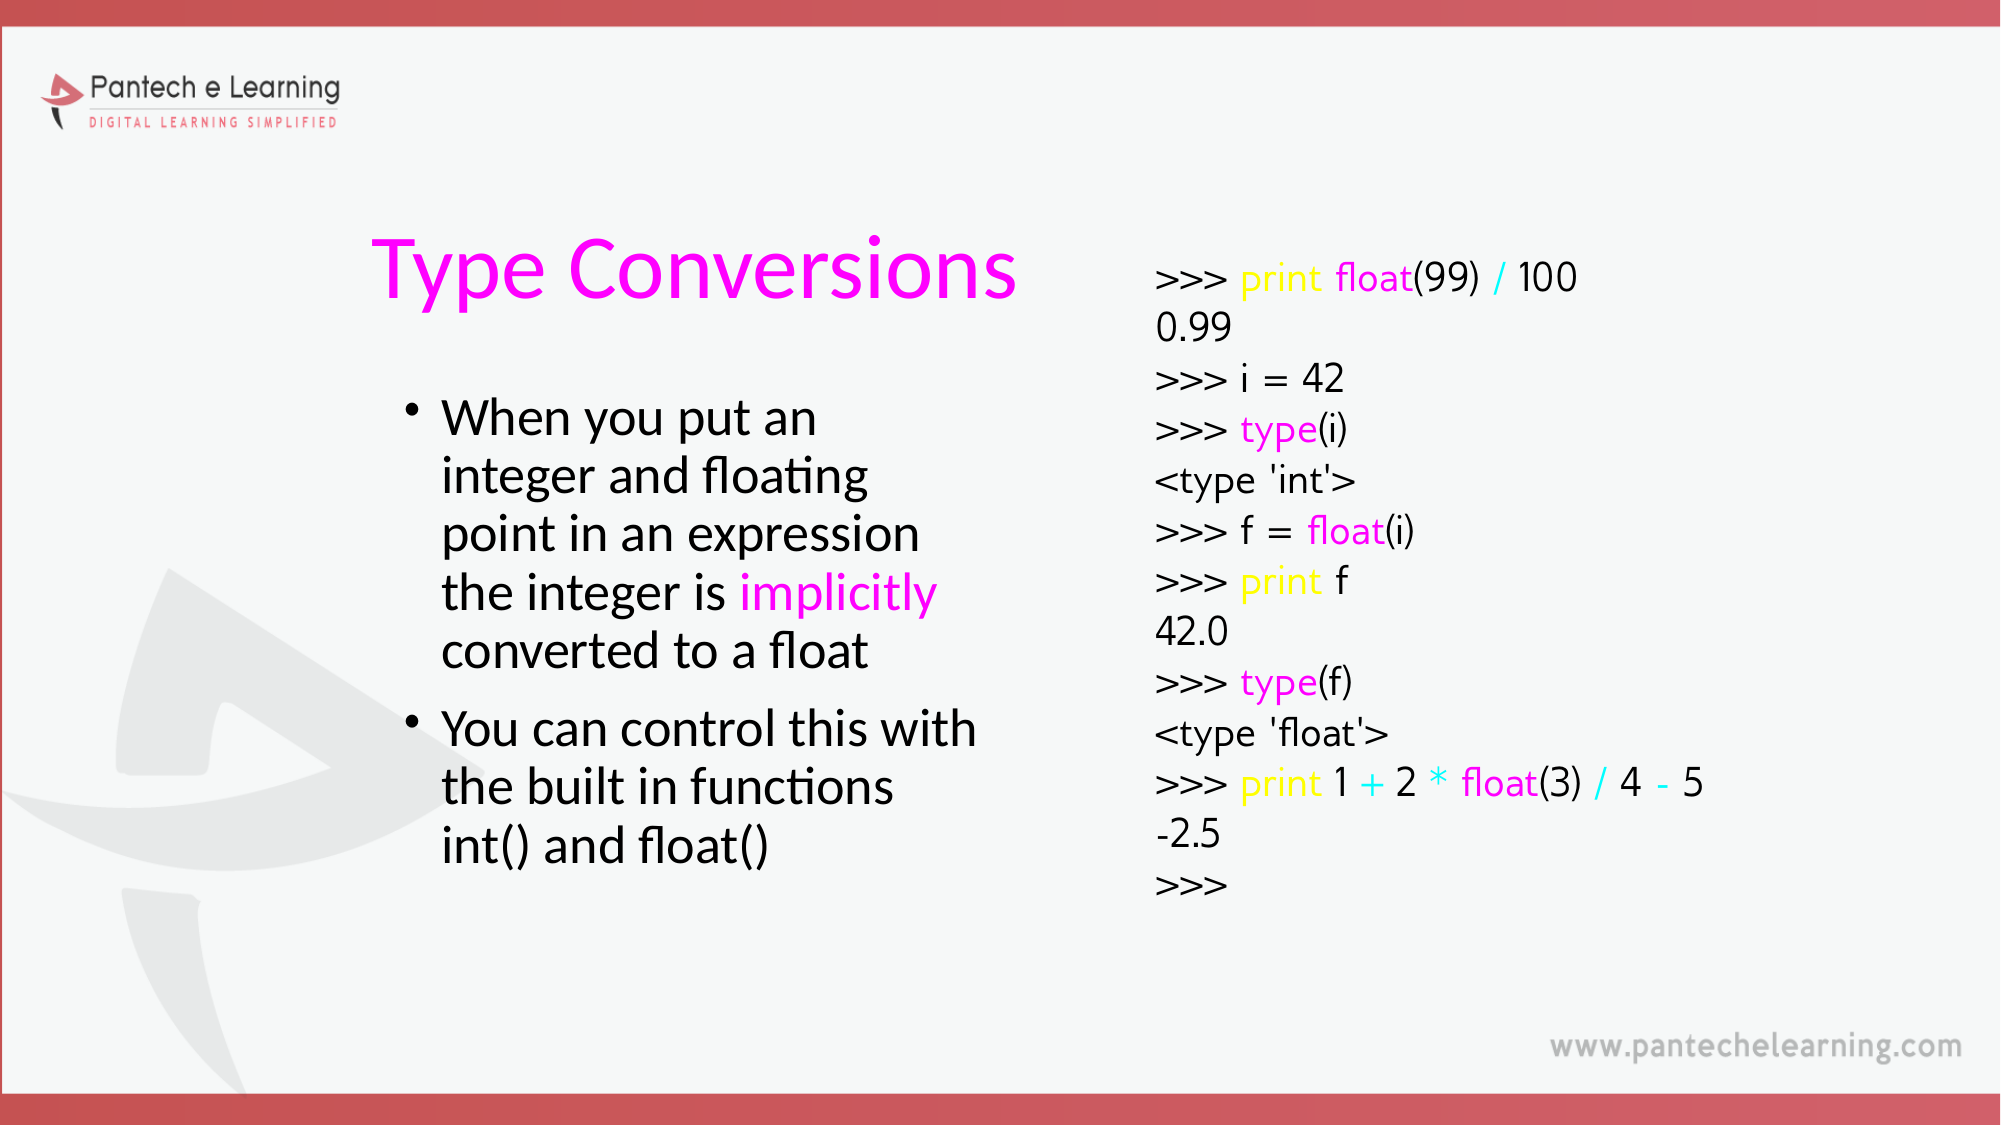

# Type Conversions
>>> print float(99) / 100
0.99
>>> i = 42
>>> type(i)
<type 'int'>
>>> f = float(i)
>>> print f
42.0
>>> type(f)
<type 'float'>
>>> print 1 + 2 * float(3) / 4 - 5
-2.5
>>>
When you put an integer and floating point in an expression the integer is implicitly converted to a float
You can control this with the built in functions int() and float()